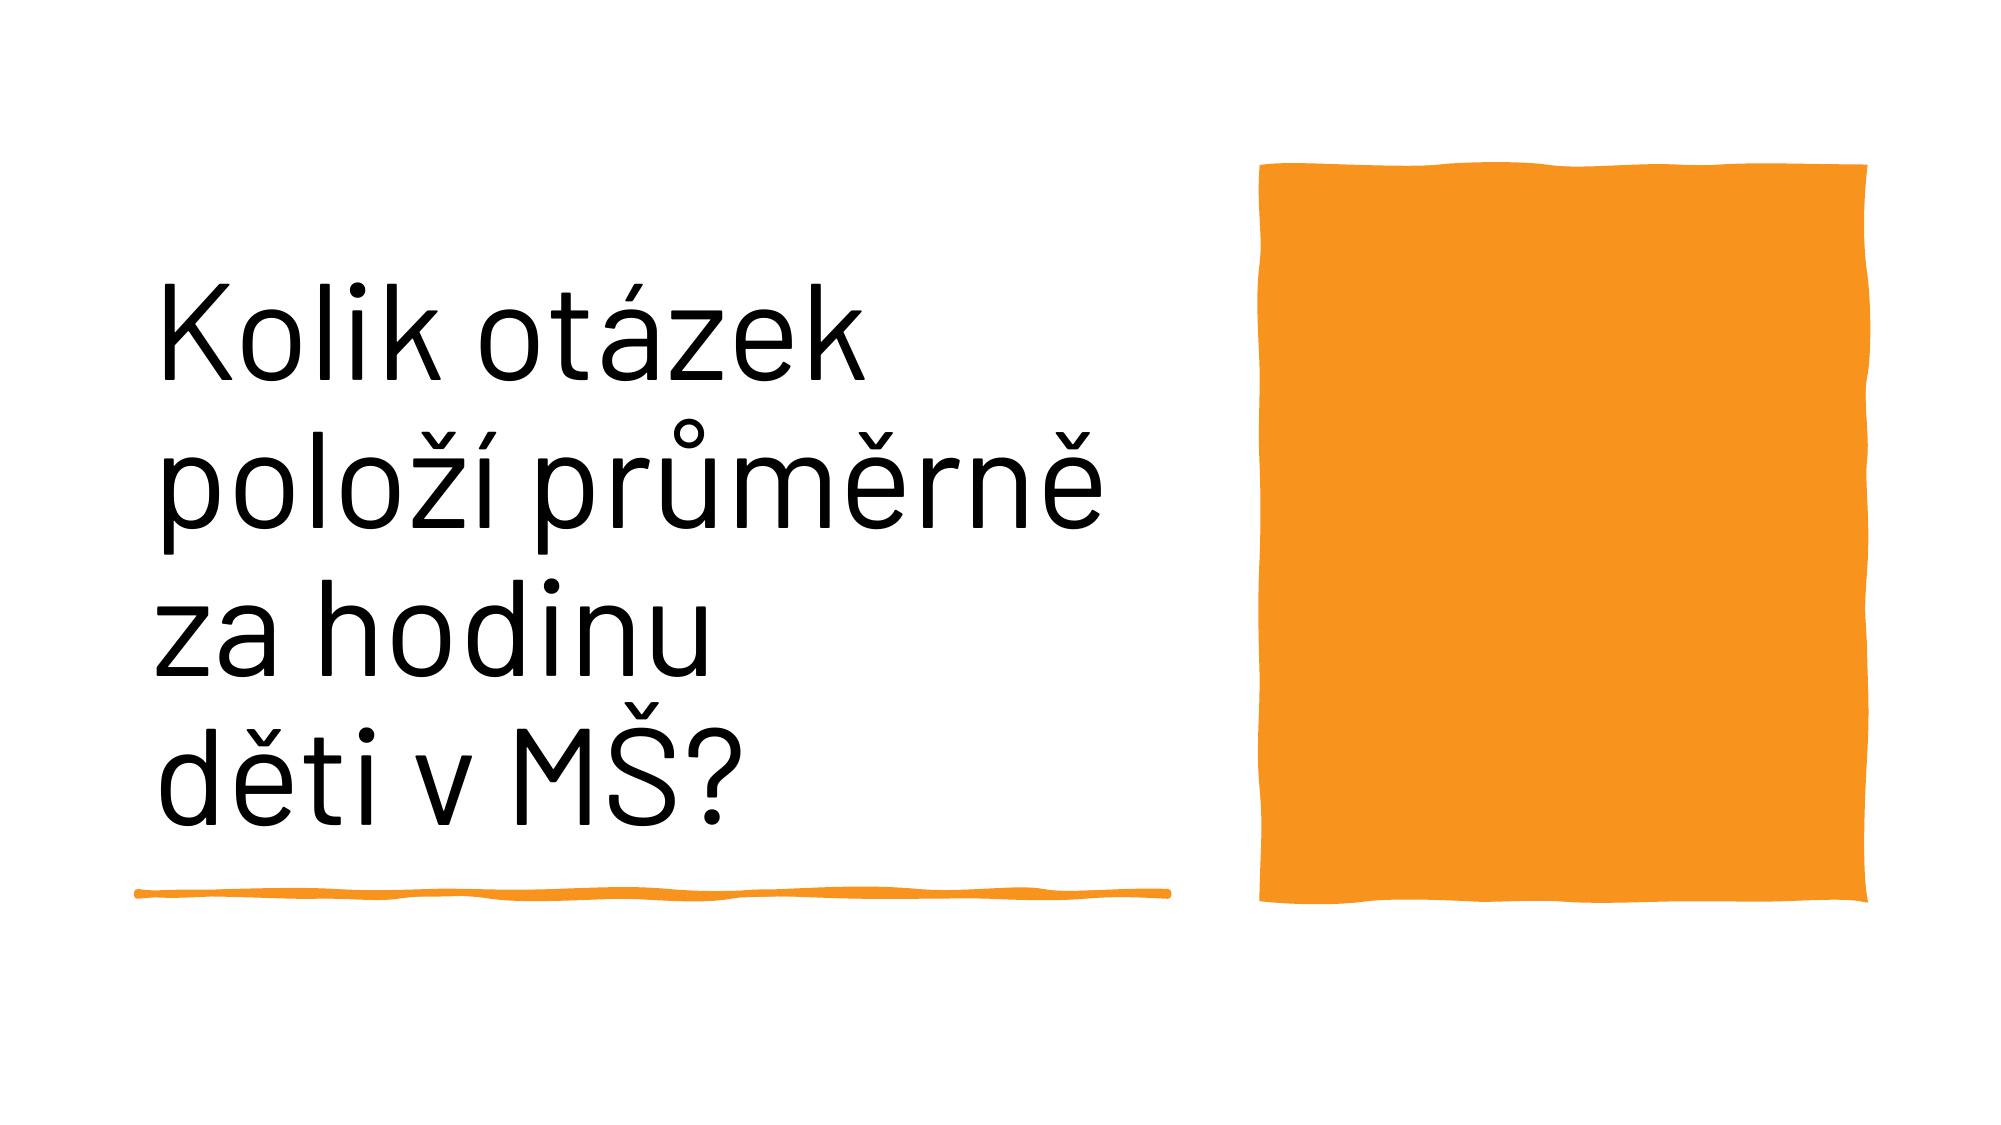

# Kolik otázek položí průměrně za hodinu děti v MŠ?